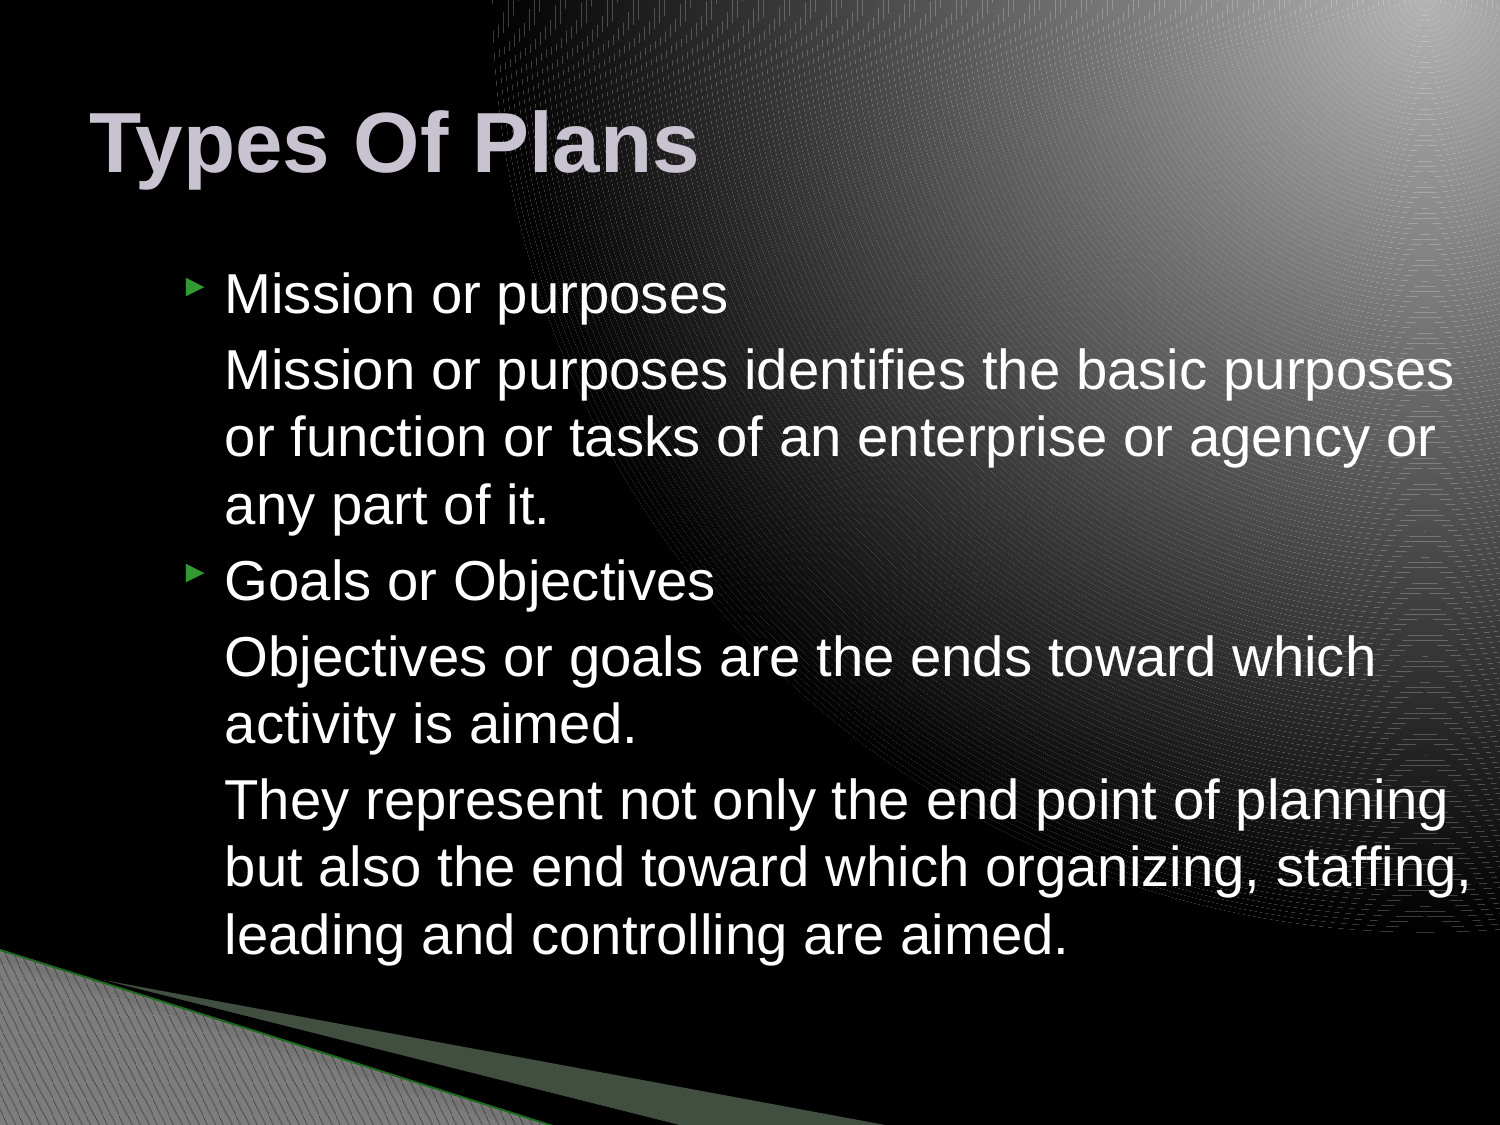

# Types Of Plans
Mission or purposes
	Mission or purposes identifies the basic purposes or function or tasks of an enterprise or agency or any part of it.
Goals or Objectives
	Objectives or goals are the ends toward which activity is aimed.
	They represent not only the end point of planning but also the end toward which organizing, staffing, leading and controlling are aimed.